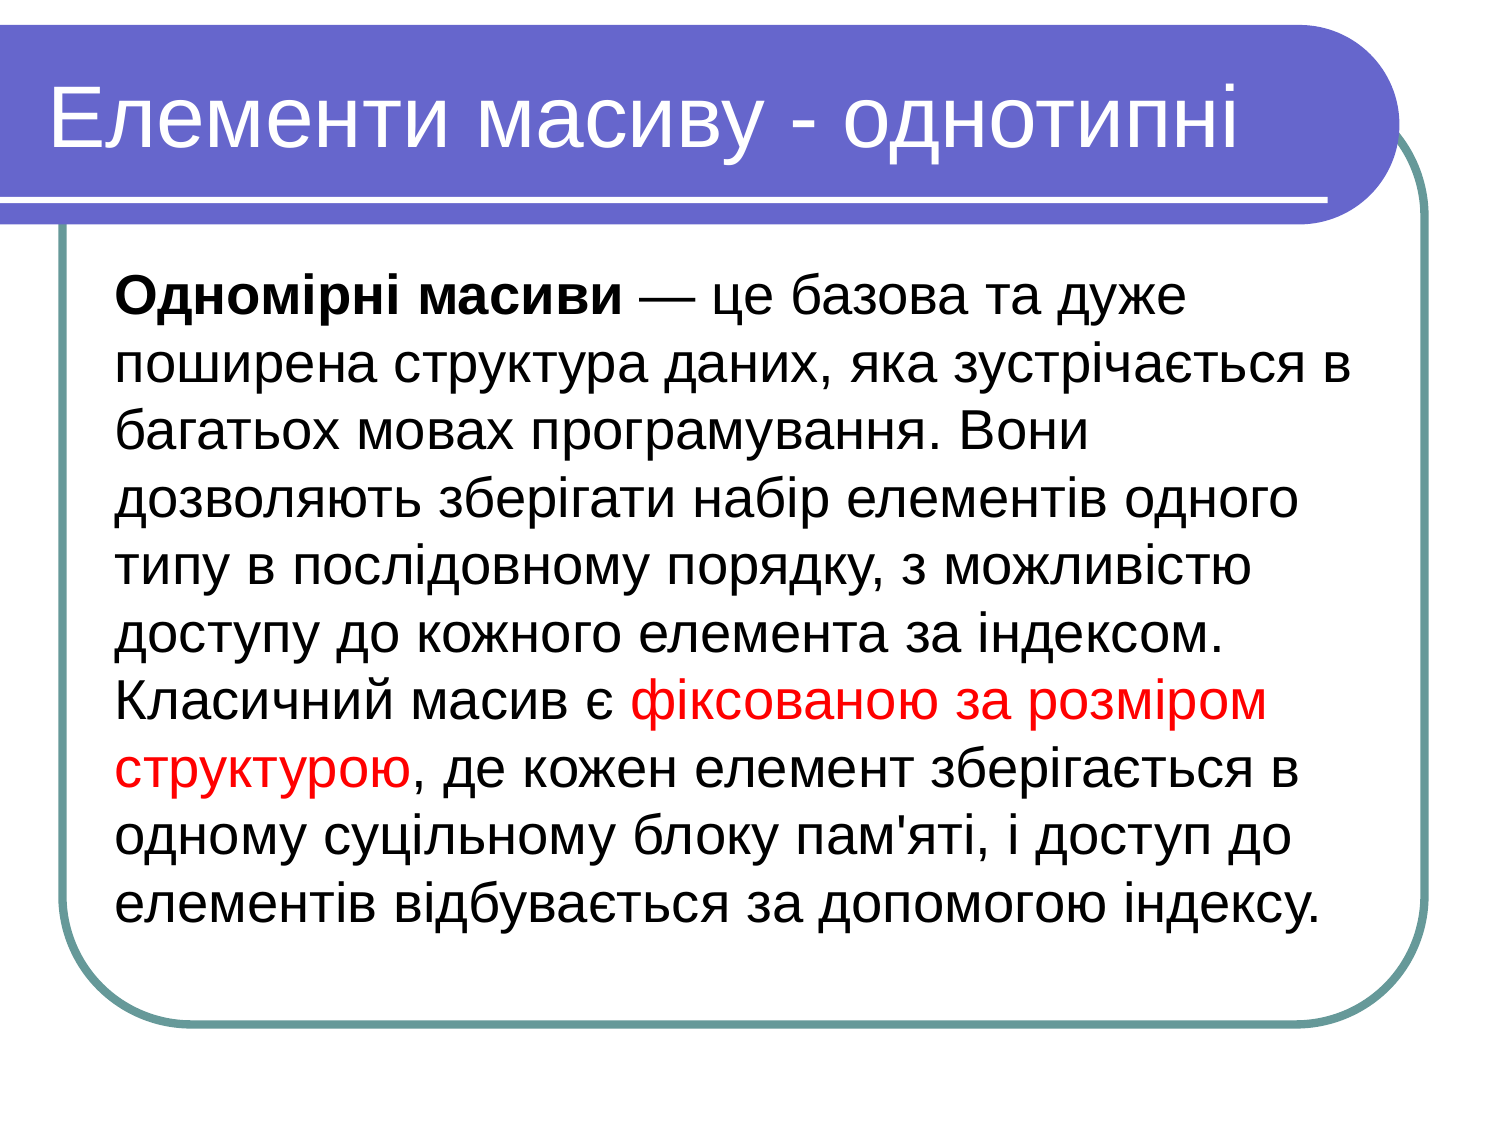

Елементи масиву - однотипні
Одномірні масиви — це базова та дуже поширена структура даних, яка зустрічається в багатьох мовах програмування. Вони дозволяють зберігати набір елементів одного типу в послідовному порядку, з можливістю доступу до кожного елемента за індексом. Класичний масив є фіксованою за розміром структурою, де кожен елемент зберігається в одному суцільному блоку пам'яті, і доступ до елементів відбувається за допомогою індексу.